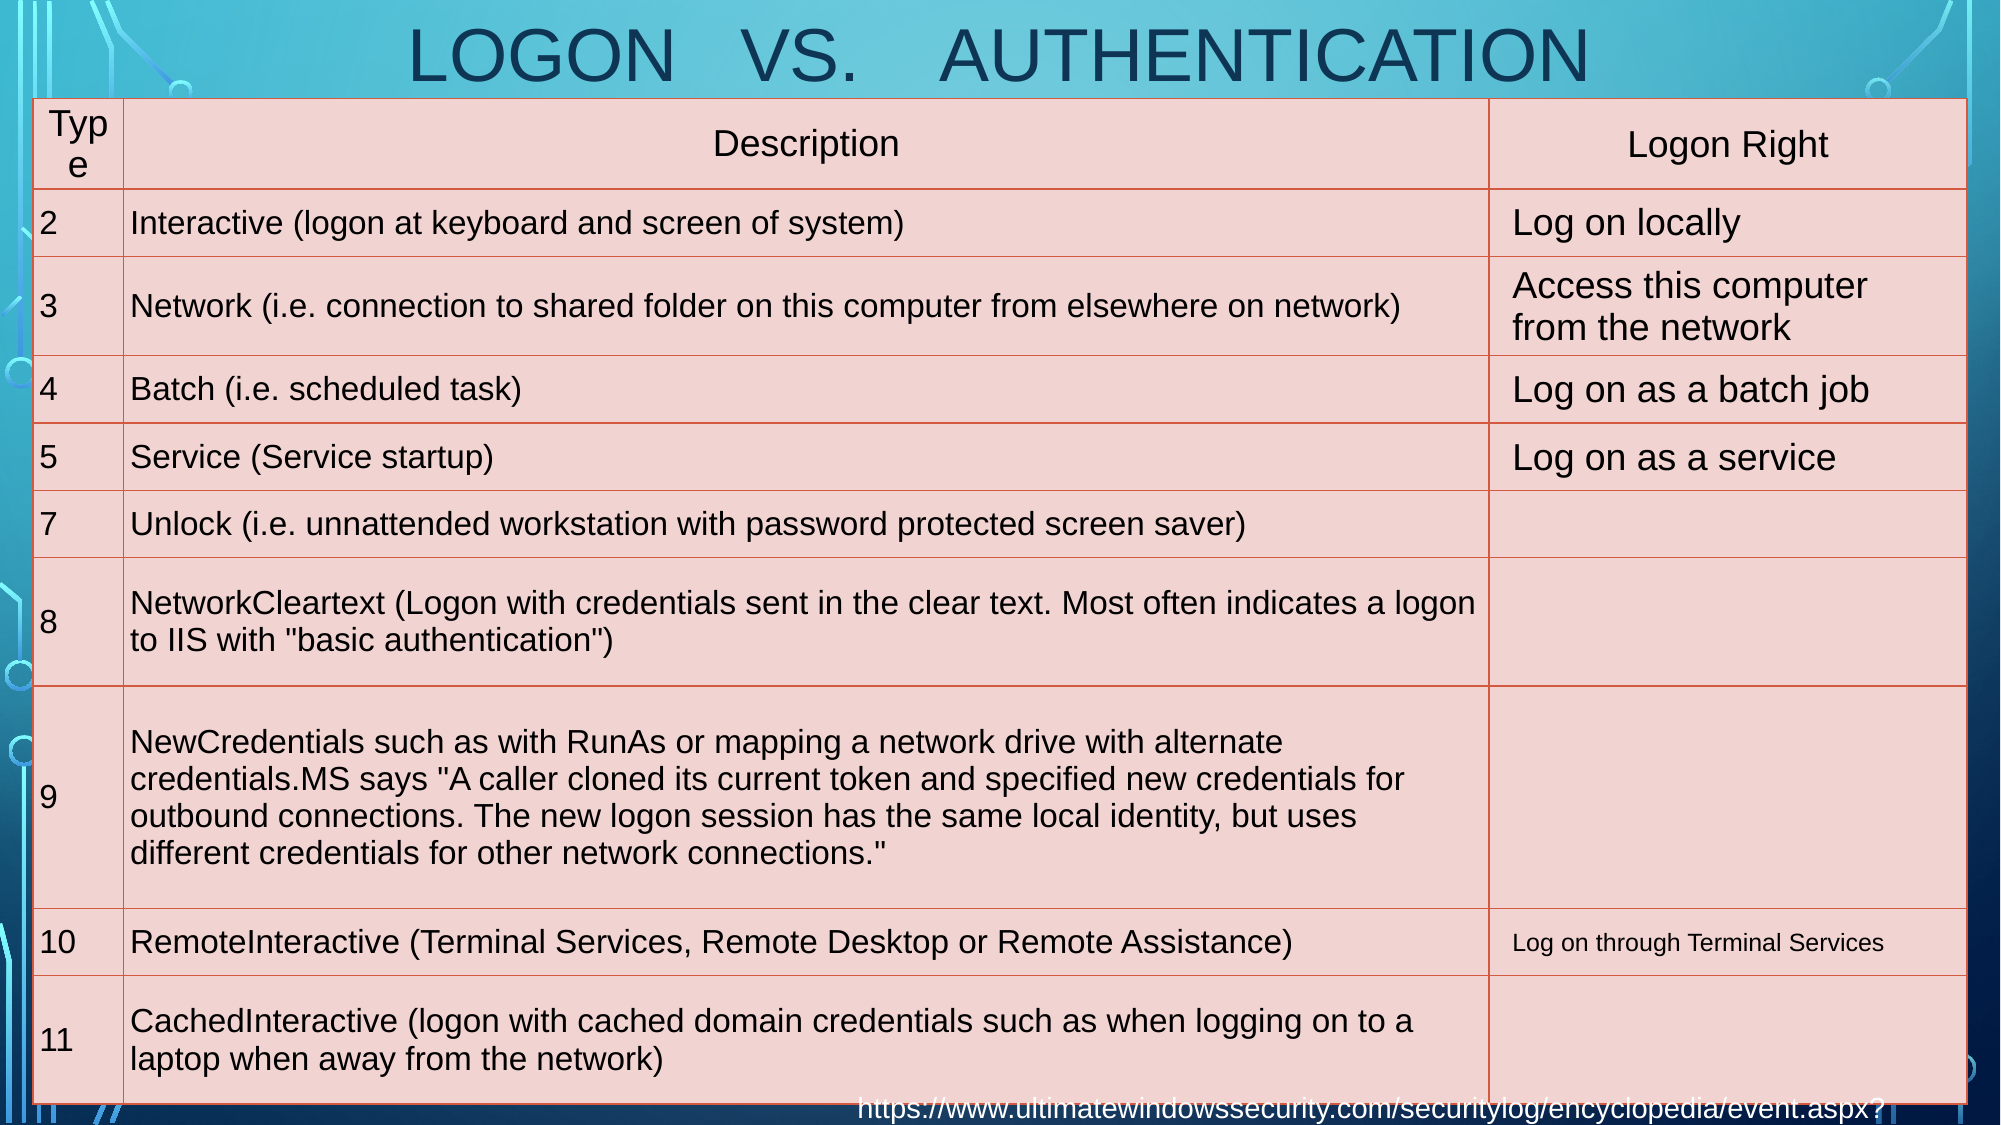

# Logon   vs.    Authentication
| Type | Description | Logon Right |
| --- | --- | --- |
| 2 | Interactive (logon at keyboard and screen of system) | Log on locally |
| 3 | Network (i.e. connection to shared folder on this computer from elsewhere on network) | Access this computer from the network |
| 4 | Batch (i.e. scheduled task) | Log on as a batch job |
| 5 | Service (Service startup) | Log on as a service |
| 7 | Unlock (i.e. unnattended workstation with password protected screen saver) |  |
| 8 | NetworkCleartext (Logon with credentials sent in the clear text. Most often indicates a logon to IIS with "basic authentication") |  |
| 9 | NewCredentials such as with RunAs or mapping a network drive with alternate credentials.MS says "A caller cloned its current token and specified new credentials for outbound connections. The new logon session has the same local identity, but uses different credentials for other network connections." |  |
| 10 | RemoteInteractive (Terminal Services, Remote Desktop or Remote Assistance) | Log on through Terminal Services |
| 11 | CachedInteractive (logon with cached domain credentials such as when logging on to a laptop when away from the network) |  |
https://www.ultimatewindowssecurity.com/securitylog/encyclopedia/event.aspx?eventID=4624